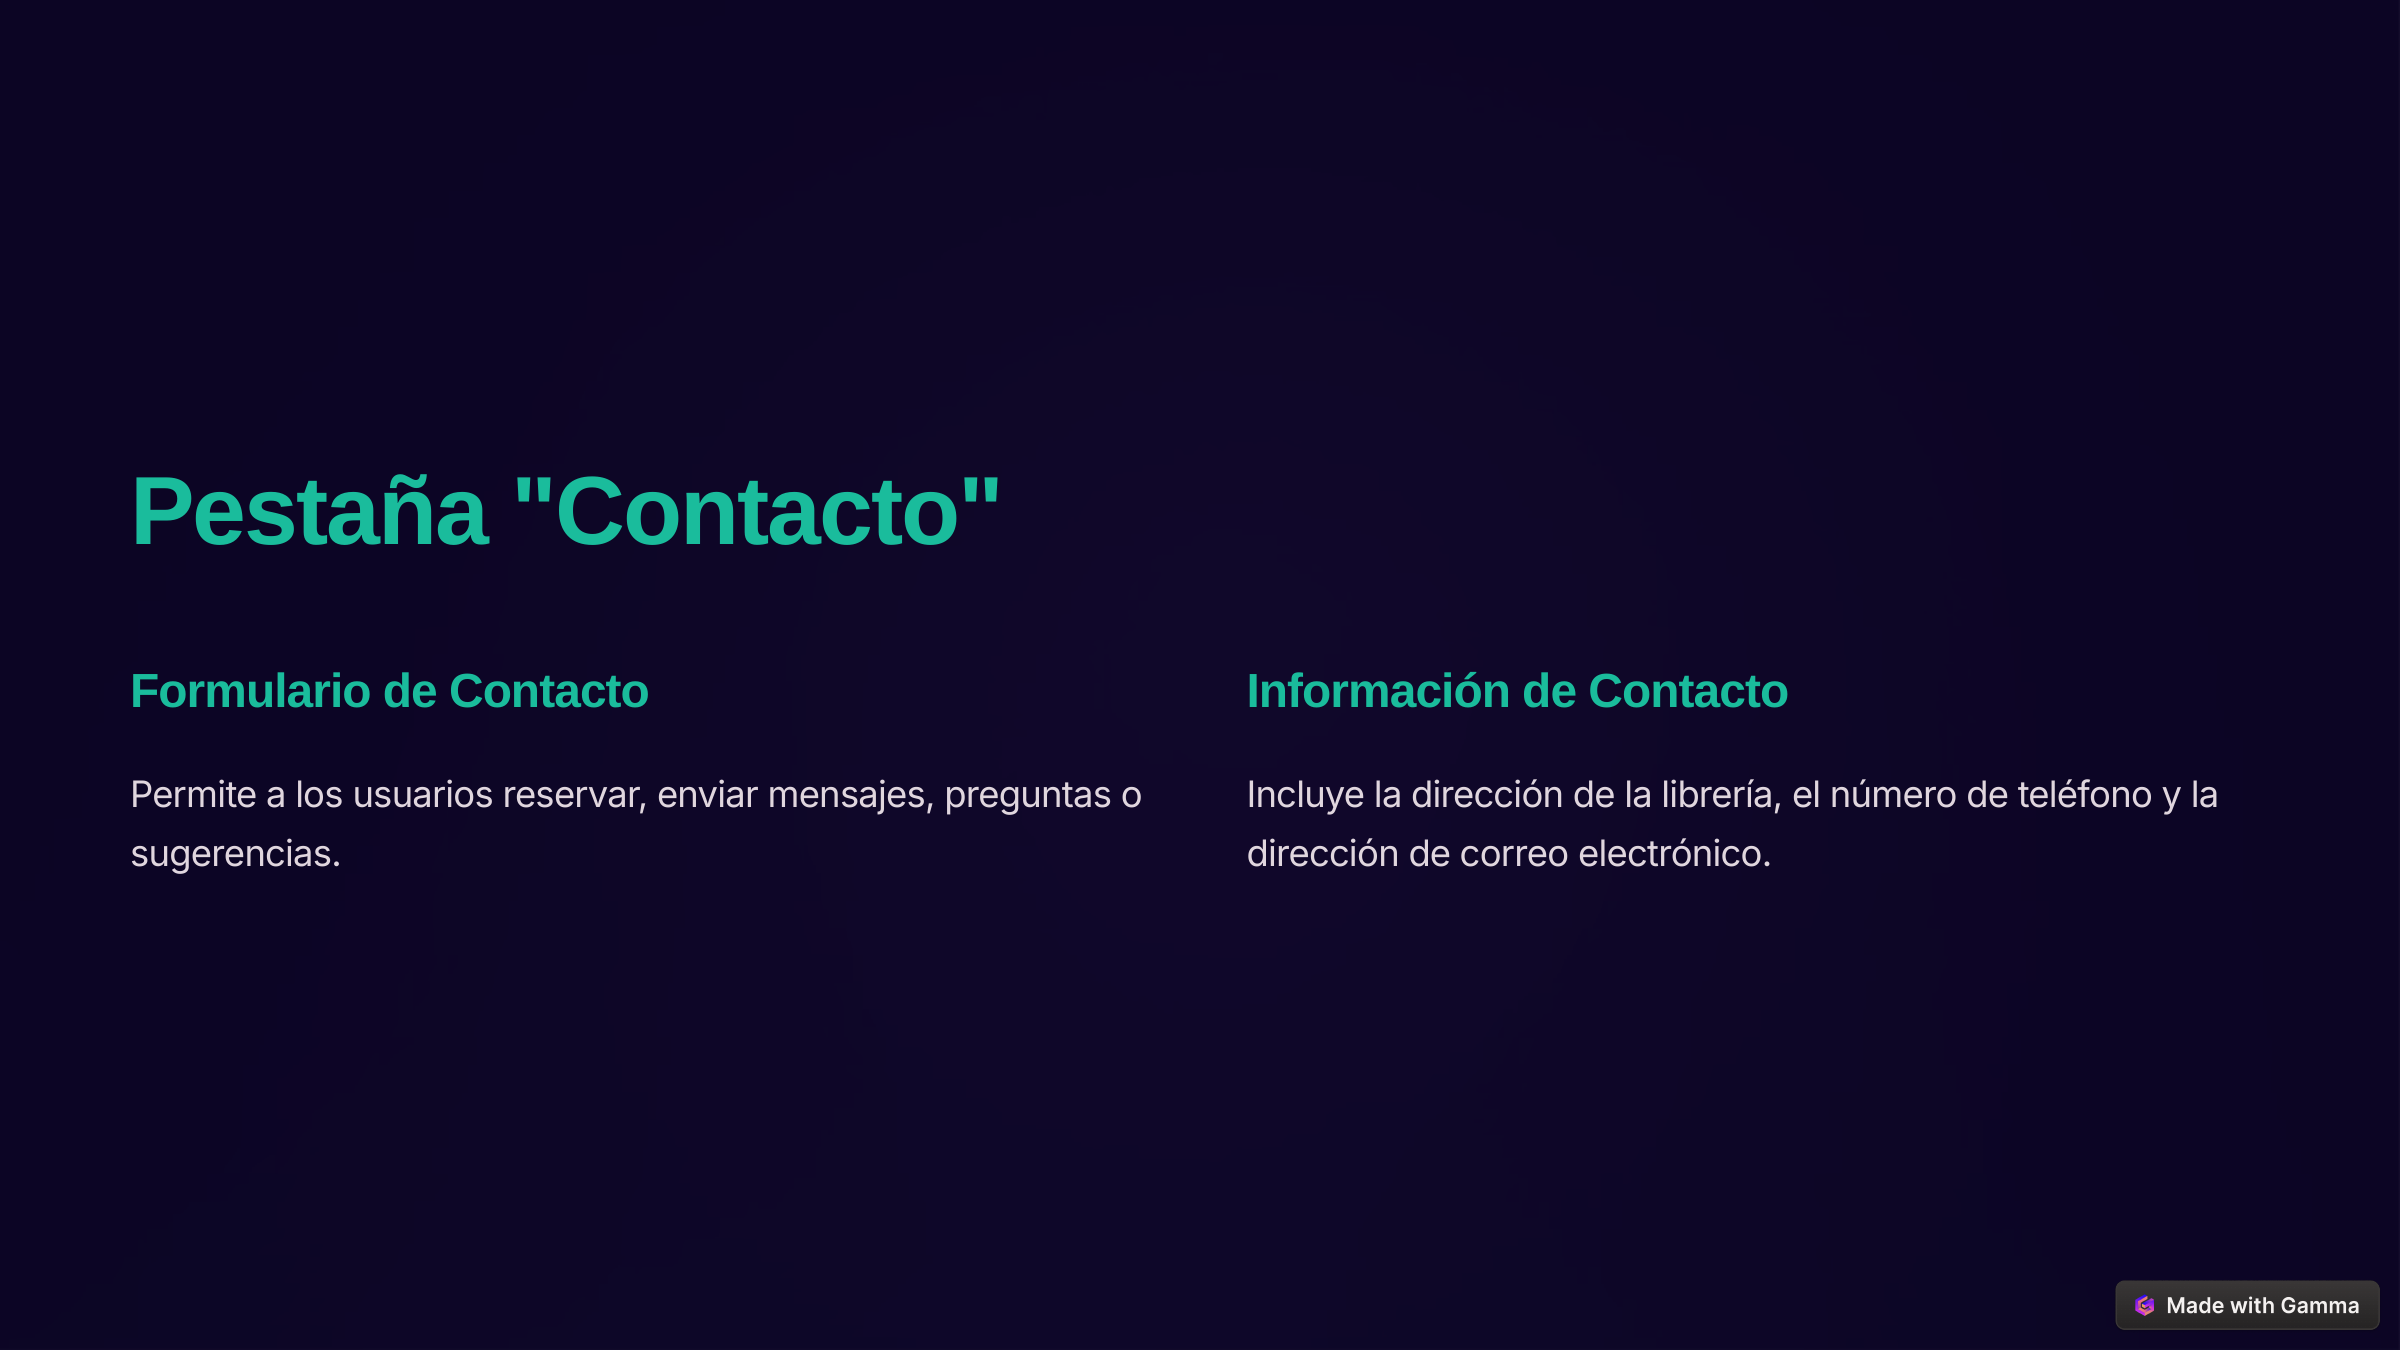

Pestaña "Contacto"
Formulario de Contacto
Información de Contacto
Permite a los usuarios reservar, enviar mensajes, preguntas o sugerencias.
Incluye la dirección de la librería, el número de teléfono y la dirección de correo electrónico.